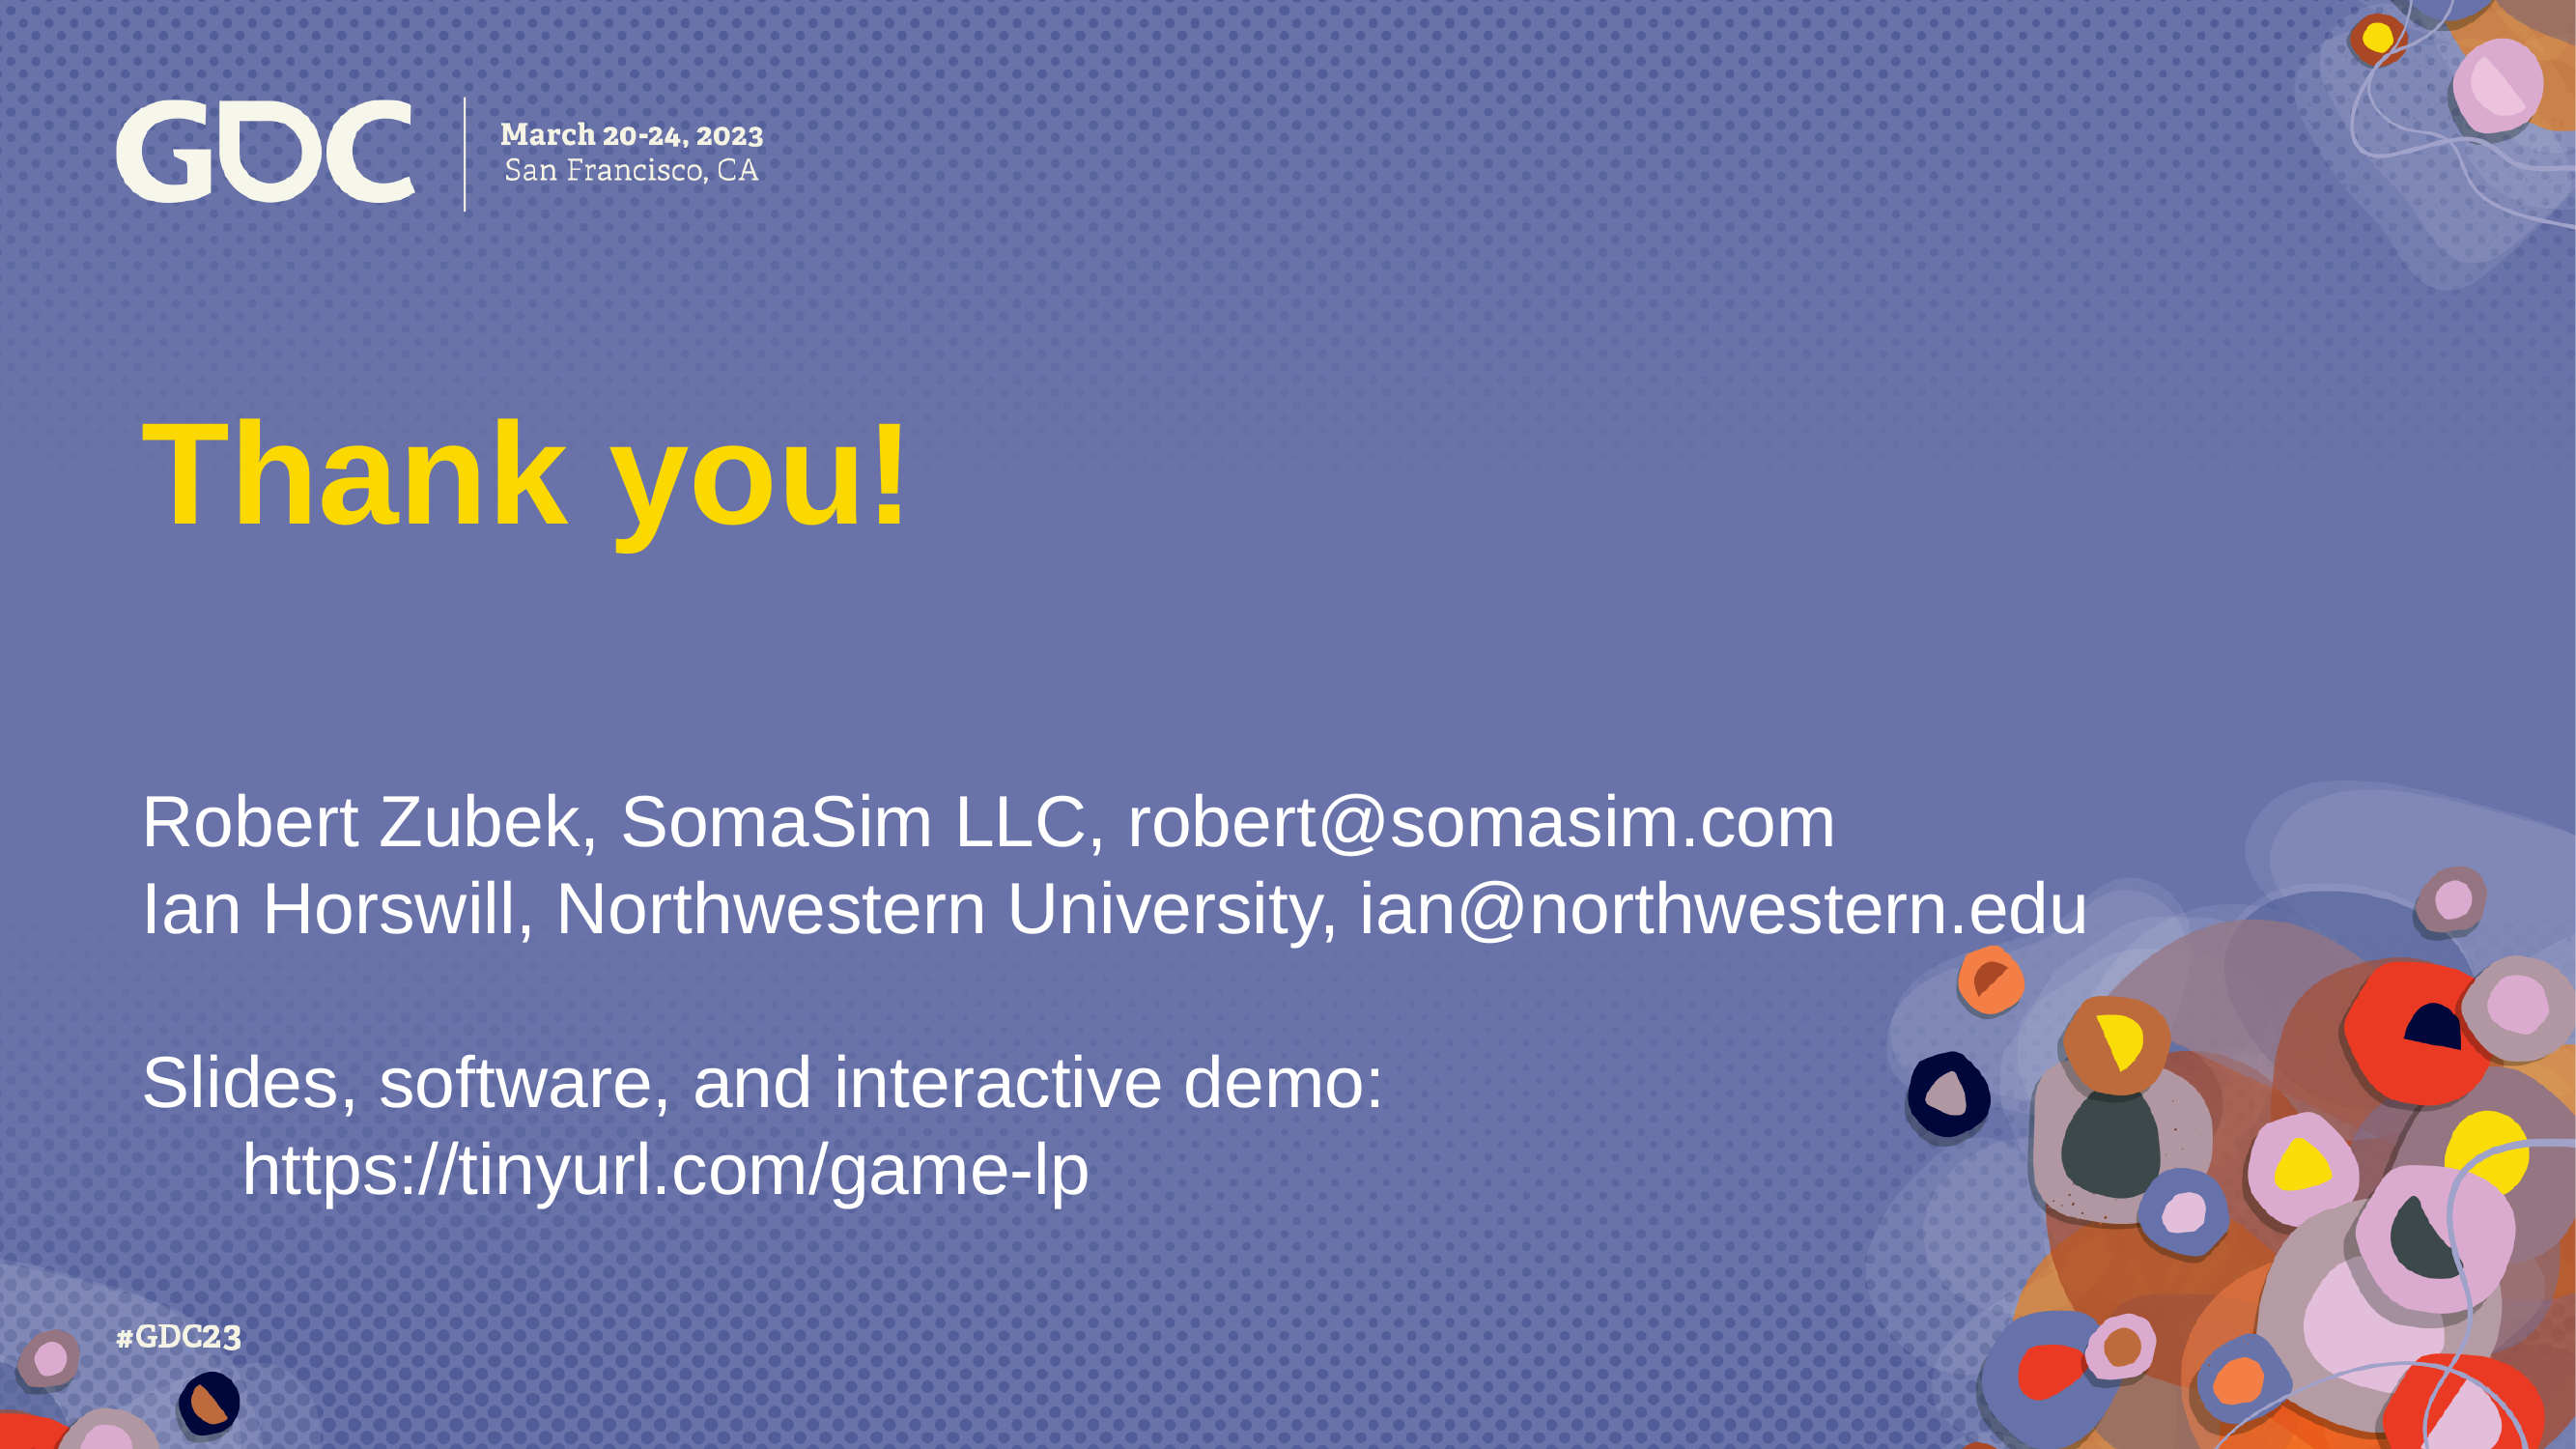

# Thank you!
Robert Zubek, SomaSim LLC, robert@somasim.com
Ian Horswill, Northwestern University, ian@northwestern.edu

Slides, software, and interactive demo:
     https://tinyurl.com/game-lp